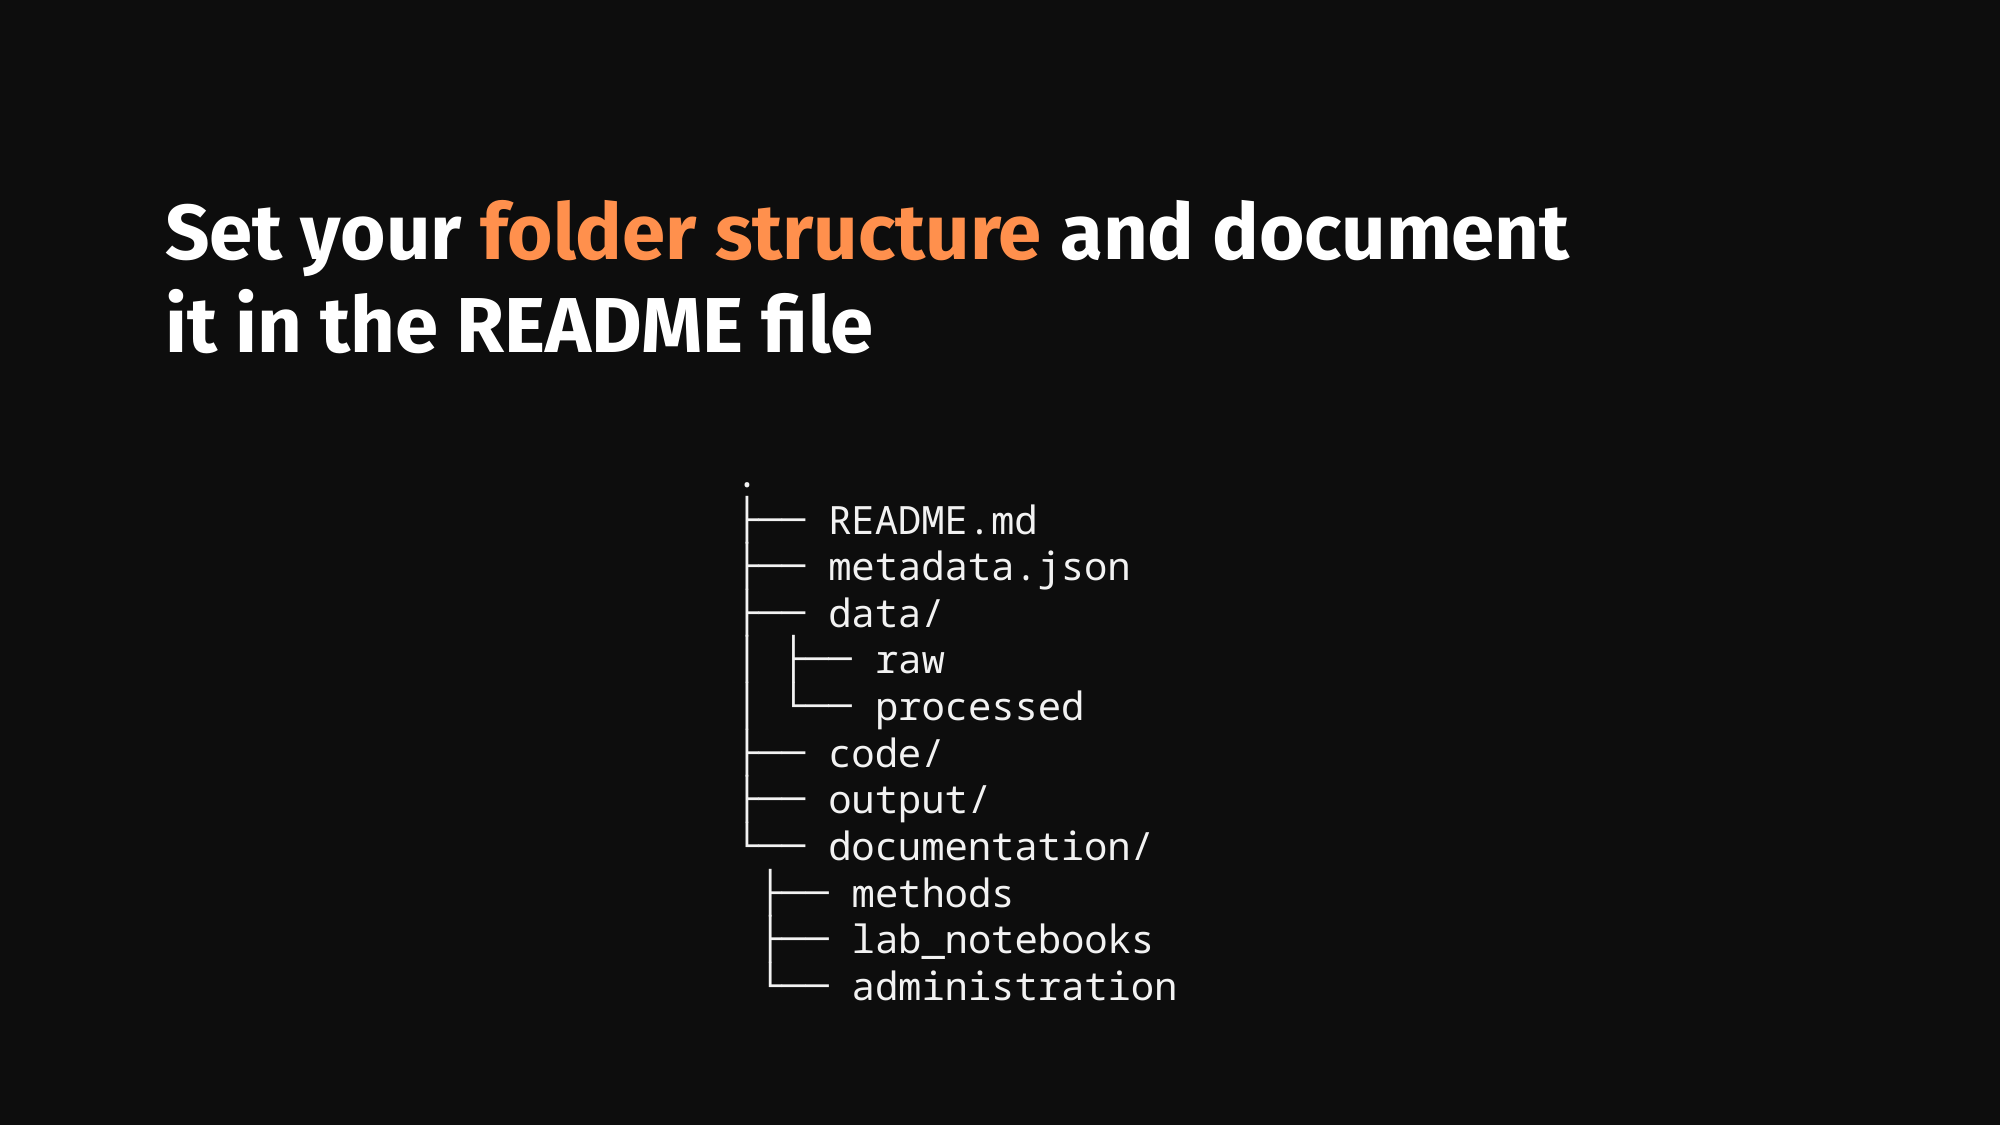

Set your folder structure and document it in the README file
.
├── README.md
├── metadata.json
├── data/
│ ├── raw
│ └── processed
├── code/
├── output/
└── documentation/
 ├── methods
 ├── lab_notebooks
 └── administration